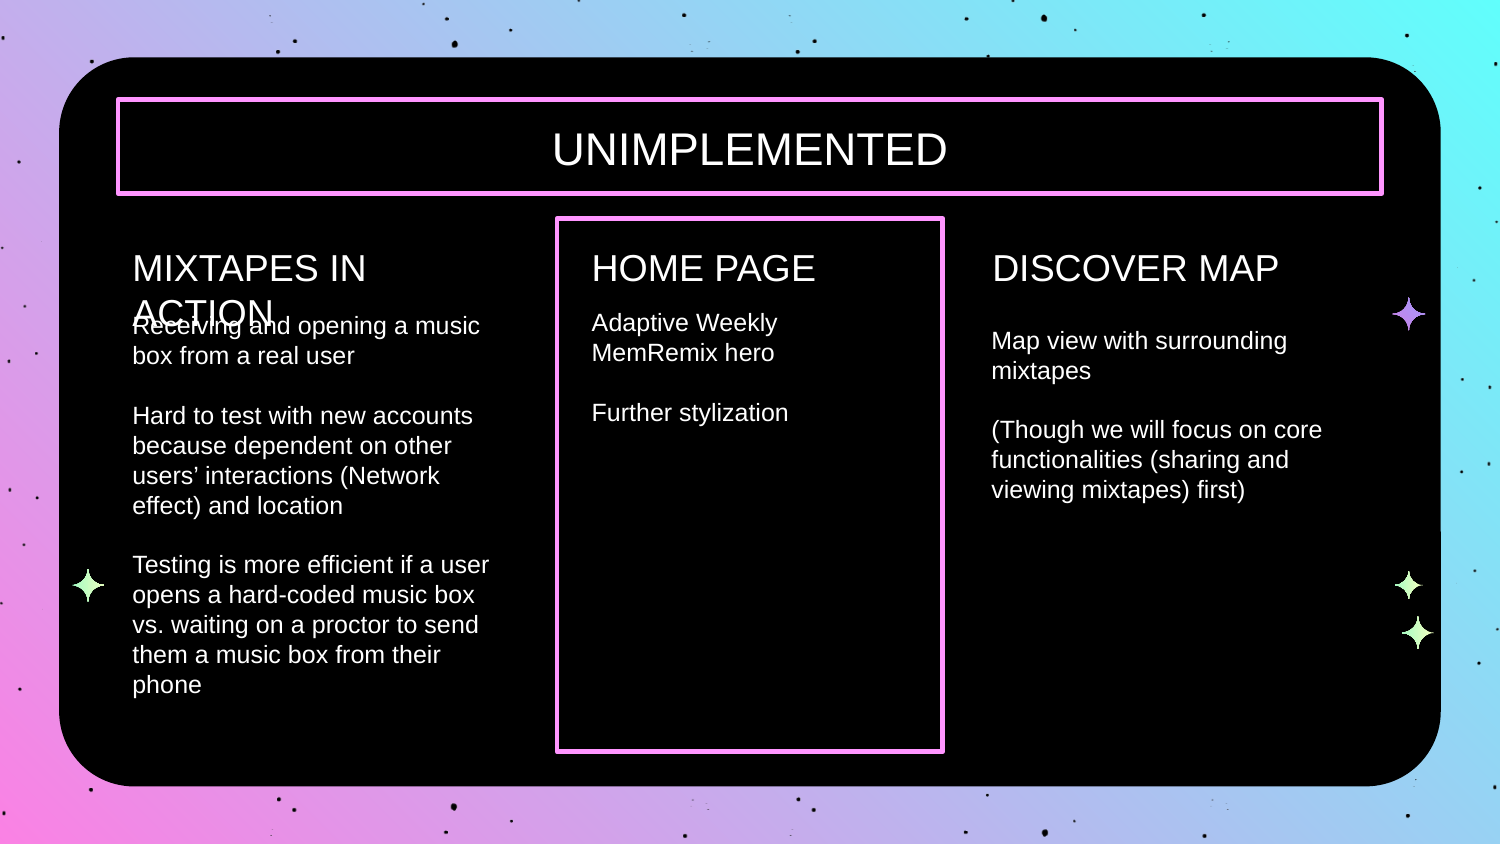

# UNIMPLEMENTED

MIXTAPES IN ACTION
HOME PAGE
DISCOVER MAP
Adaptive Weekly MemRemix hero

Further stylization
Receiving and opening a music box from a real user

Hard to test with new accounts because dependent on other users’ interactions (Network effect) and location

Testing is more efficient if a user opens a hard-coded music box vs. waiting on a proctor to send them a music box from their phone
Map view with surrounding mixtapes

(Though we will focus on core functionalities (sharing and viewing mixtapes) first)